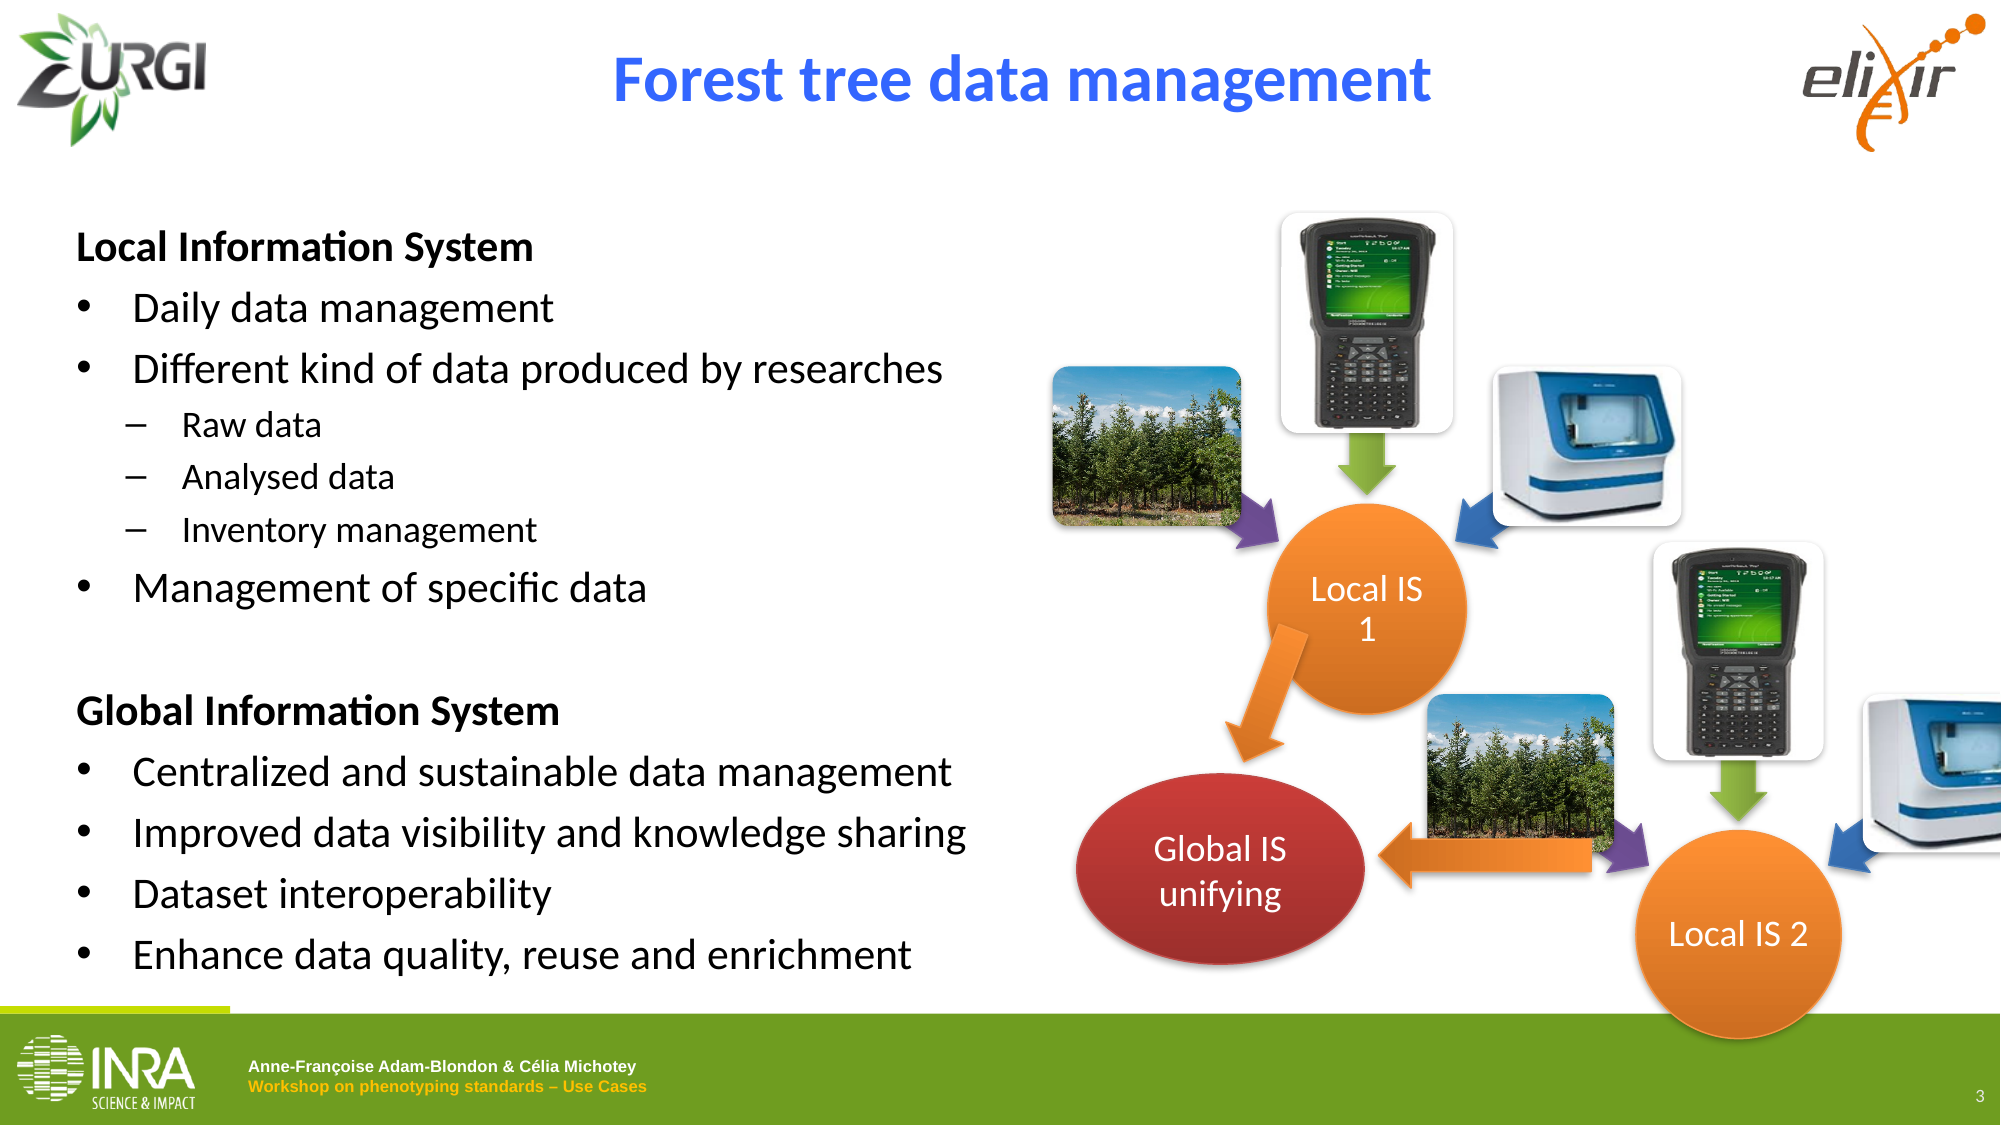

# Forest tree data management
Local IS 1

Local IS 2

Global IS
unifying
Local Information System
Daily data management
Different kind of data produced by researches
Raw data
Analysed data
Inventory management
Management of specific data

Global Information System
Centralized and sustainable data management
Improved data visibility and knowledge sharing
Dataset interoperability
Enhance data quality, reuse and enrichment
3